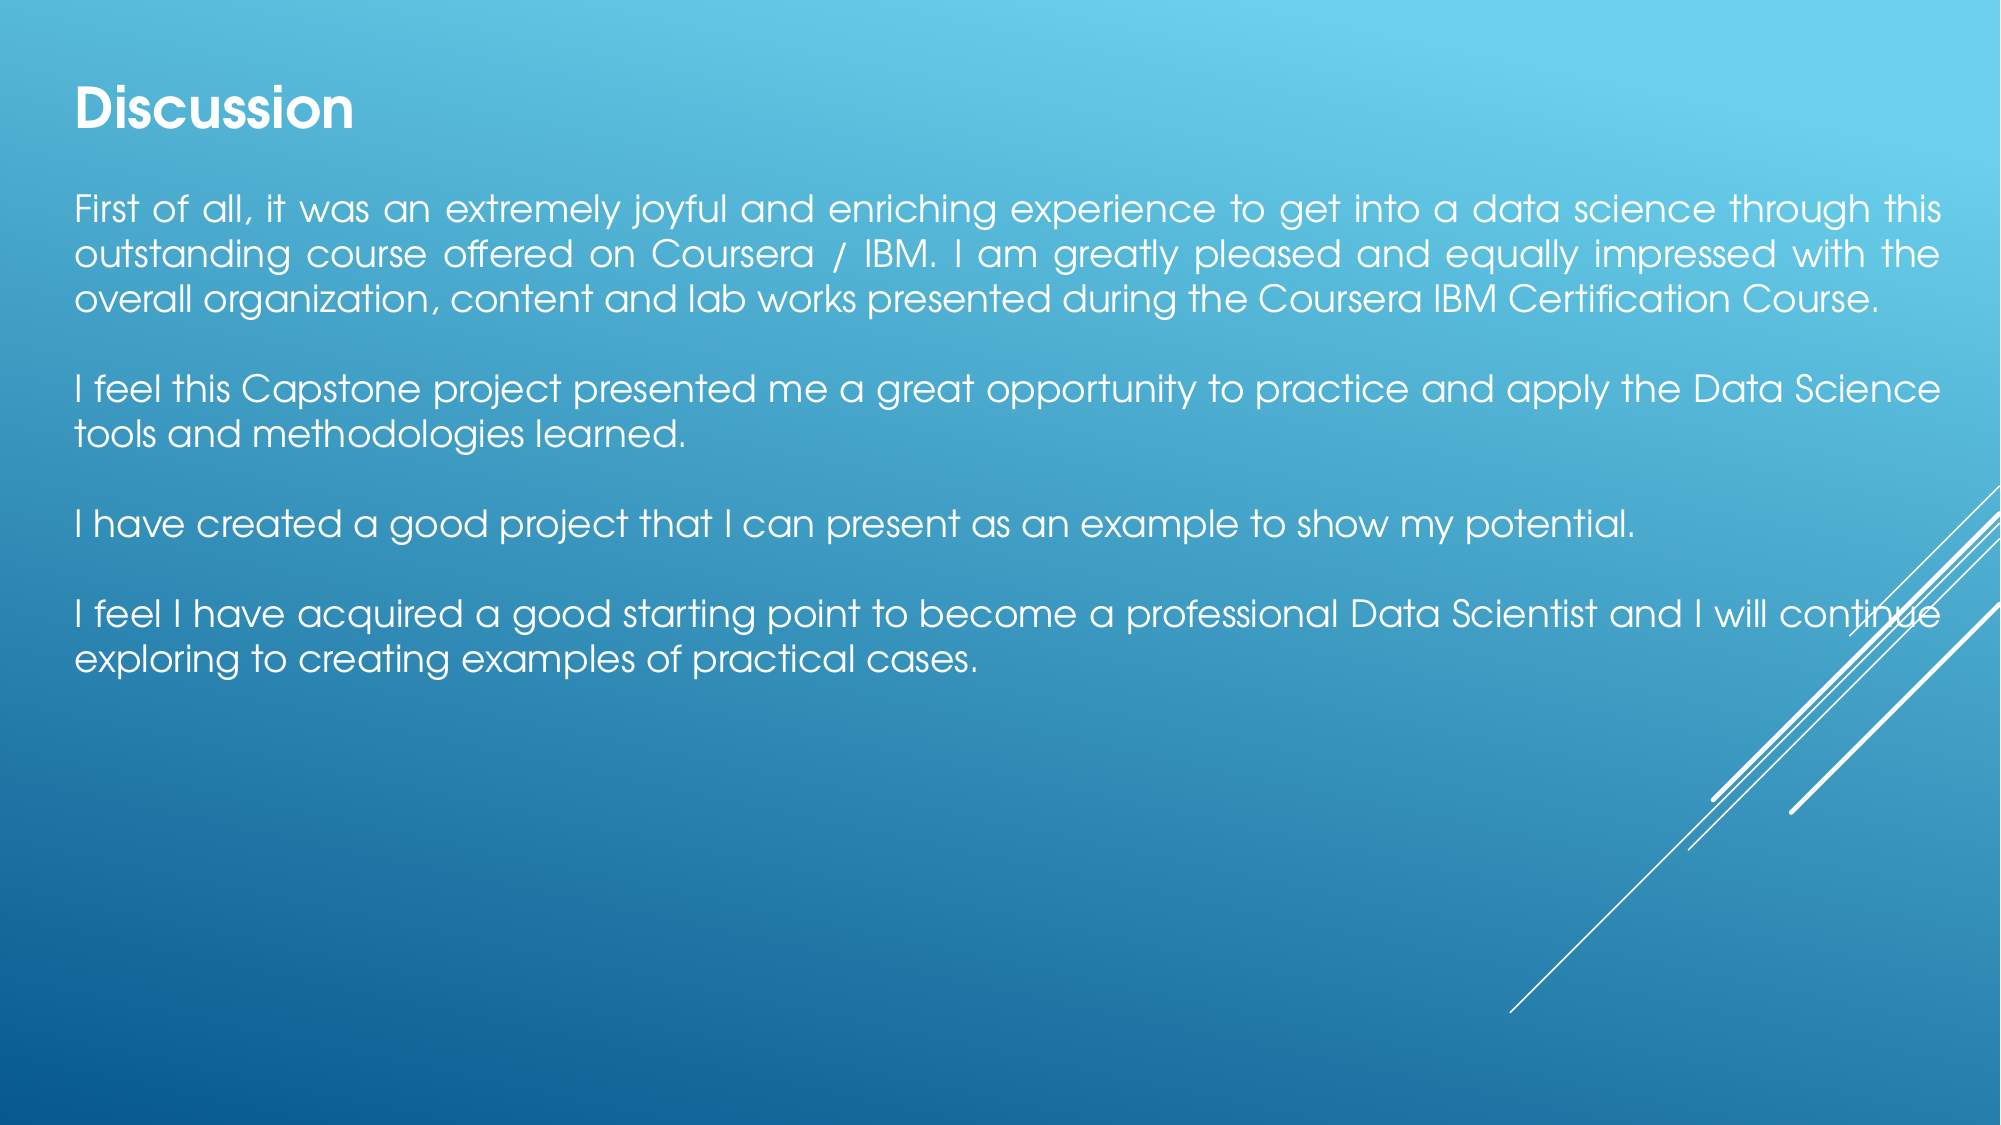

Discussion

First of all, it was an extremely joyful and enriching experience to get into a data science through this outstanding course offered on Coursera / IBM. I am greatly pleased and equally impressed with the overall organization, content and lab works presented during the Coursera IBM Certification Course.

I feel this Capstone project presented me a great opportunity to practice and apply the Data Science tools and methodologies learned.

I have created a good project that I can present as an example to show my potential.

I feel I have acquired a good starting point to become a professional Data Scientist and I will continue exploring to creating examples of practical cases.